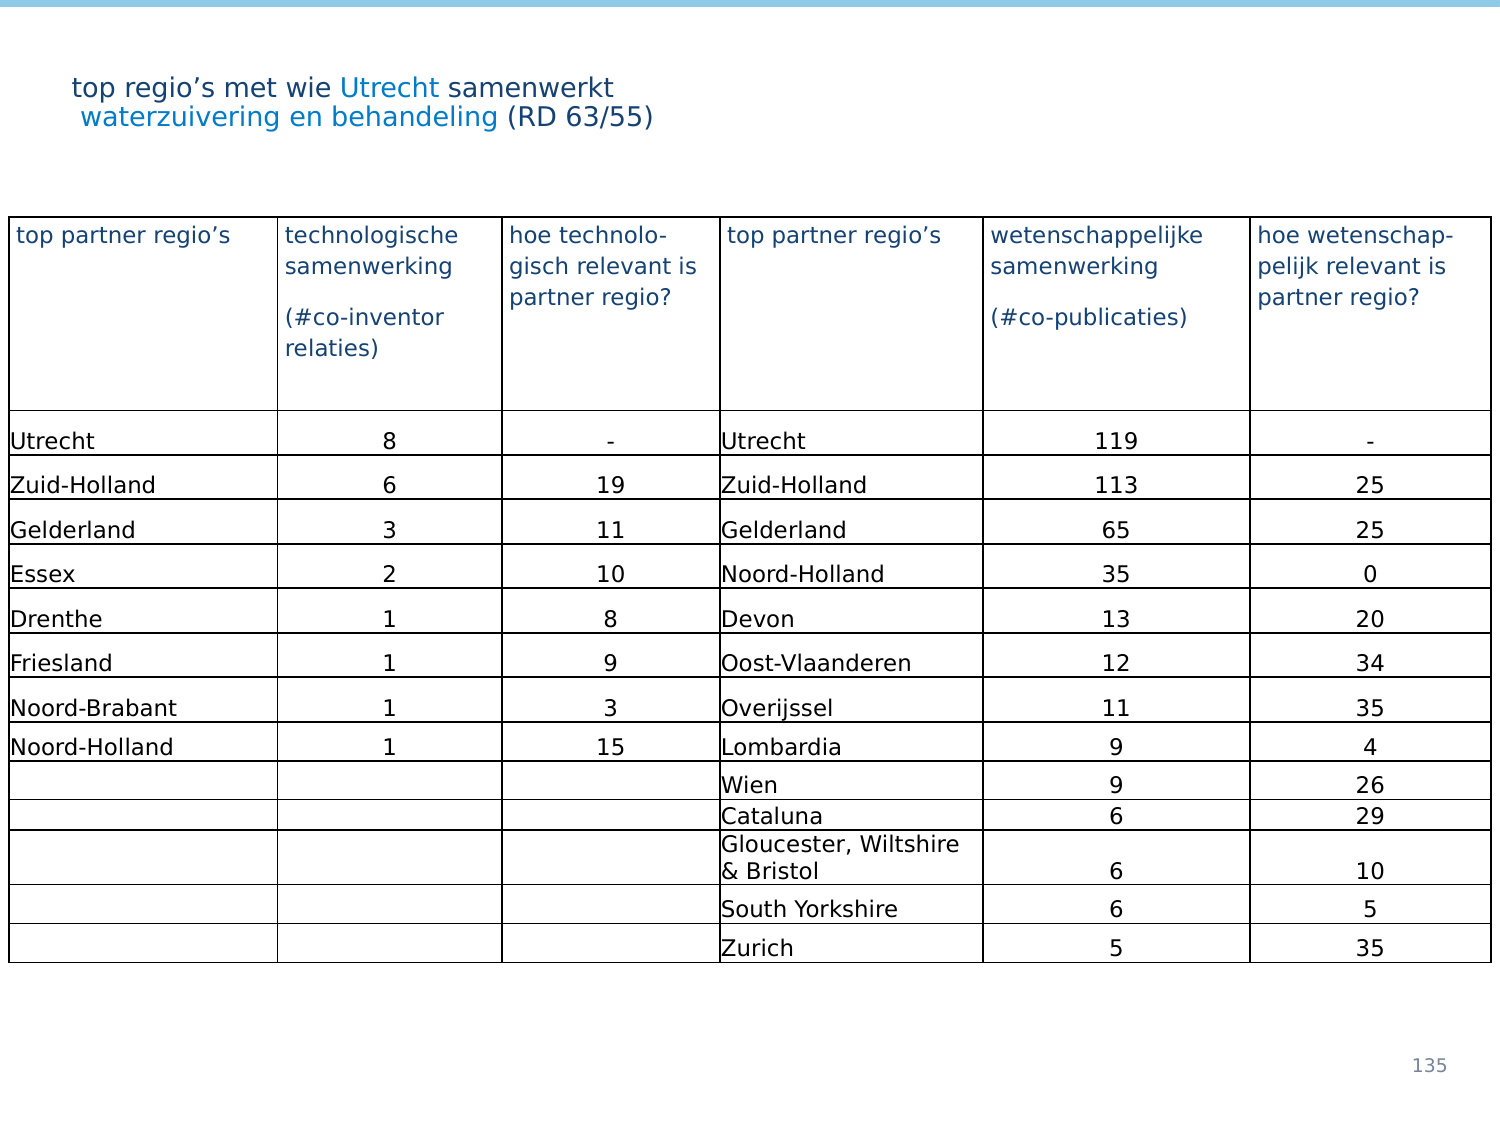

# top regio’s met wie Utrecht samenwerkt waterzuivering en behandeling (RD 63/55)
| top partner regio’s | technologische samenwerking (#co-inventor relaties) | hoe technolo-gisch relevant is partner regio? | top partner regio’s | wetenschappelijke samenwerking (#co-publicaties) | hoe wetenschap-pelijk relevant is partner regio? |
| --- | --- | --- | --- | --- | --- |
| Utrecht | 8 | - | Utrecht | 119 | - |
| Zuid-Holland | 6 | 19 | Zuid-Holland | 113 | 25 |
| Gelderland | 3 | 11 | Gelderland | 65 | 25 |
| Essex | 2 | 10 | Noord-Holland | 35 | 0 |
| Drenthe | 1 | 8 | Devon | 13 | 20 |
| Friesland | 1 | 9 | Oost-Vlaanderen | 12 | 34 |
| Noord-Brabant | 1 | 3 | Overijssel | 11 | 35 |
| Noord-Holland | 1 | 15 | Lombardia | 9 | 4 |
|  |  |  | Wien | 9 | 26 |
|  |  |  | Cataluna | 6 | 29 |
|  |  |  | Gloucester, Wiltshire & Bristol | 6 | 10 |
|  |  |  | South Yorkshire | 6 | 5 |
|  |  |  | Zurich | 5 | 35 |

135